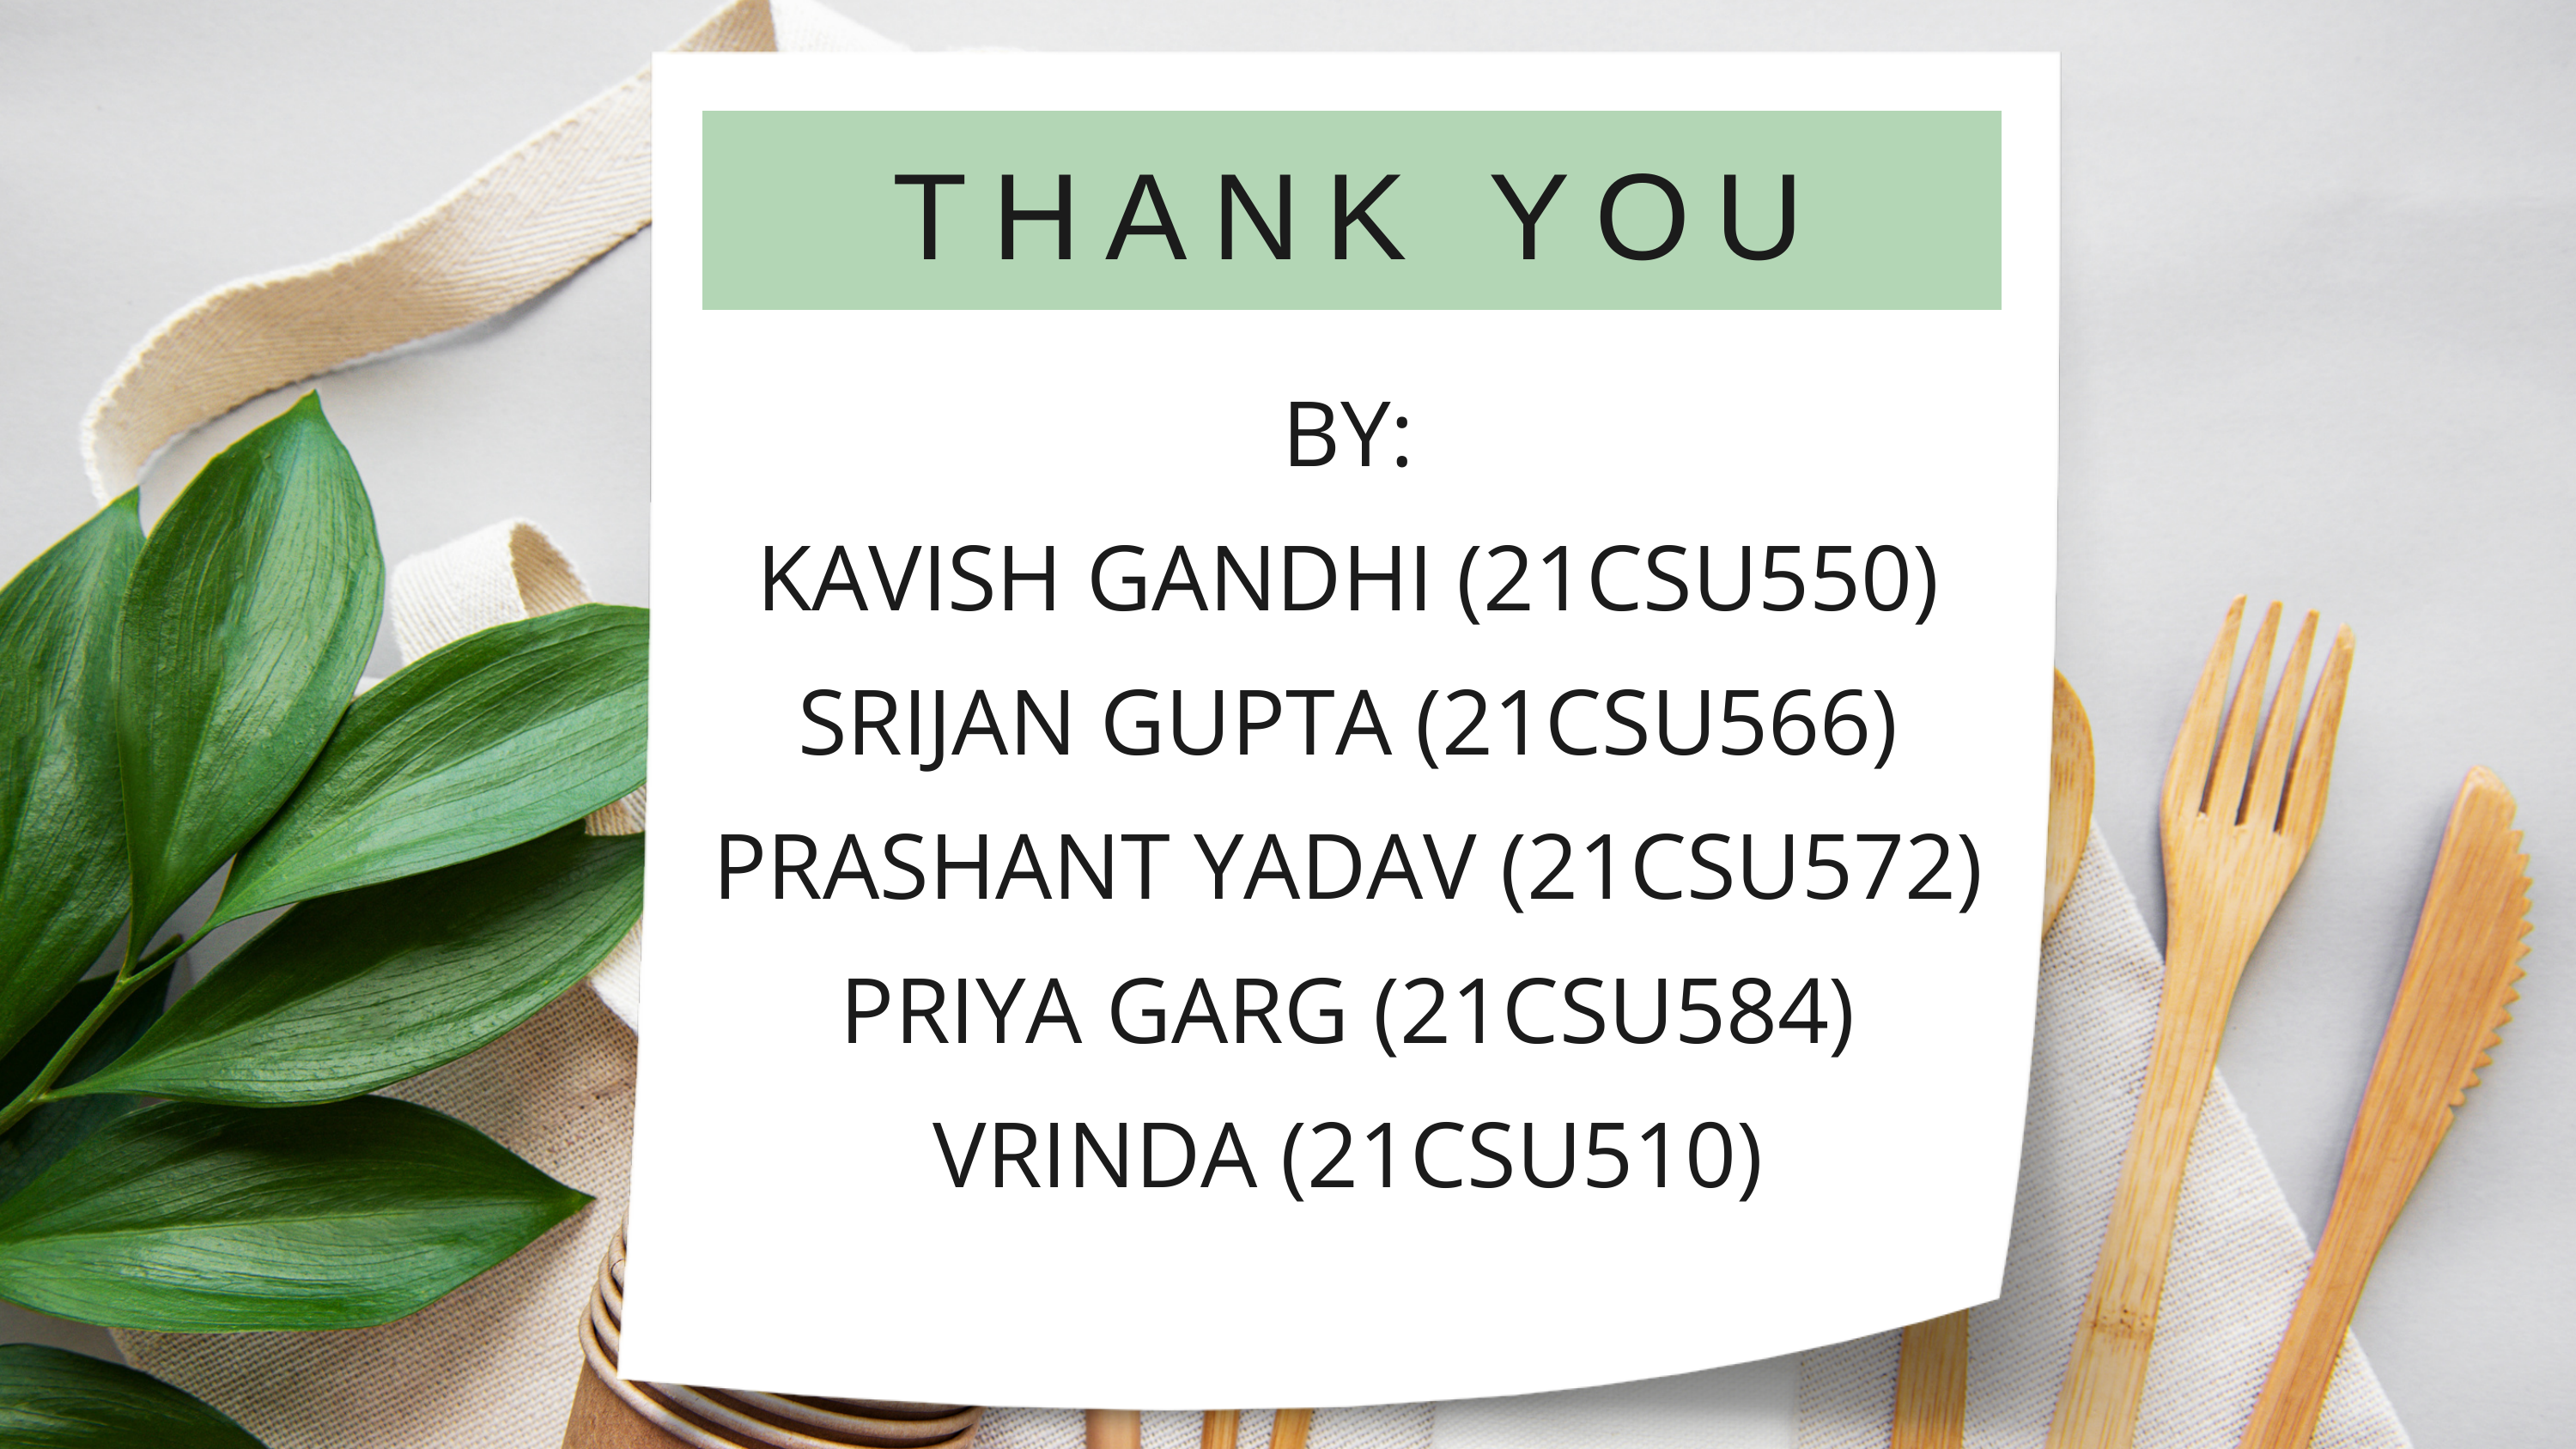

THANK YOU
BY:
KAVISH GANDHI (21CSU550)
SRIJAN GUPTA (21CSU566)
PRASHANT YADAV (21CSU572)
PRIYA GARG (21CSU584)
VRINDA (21CSU510)